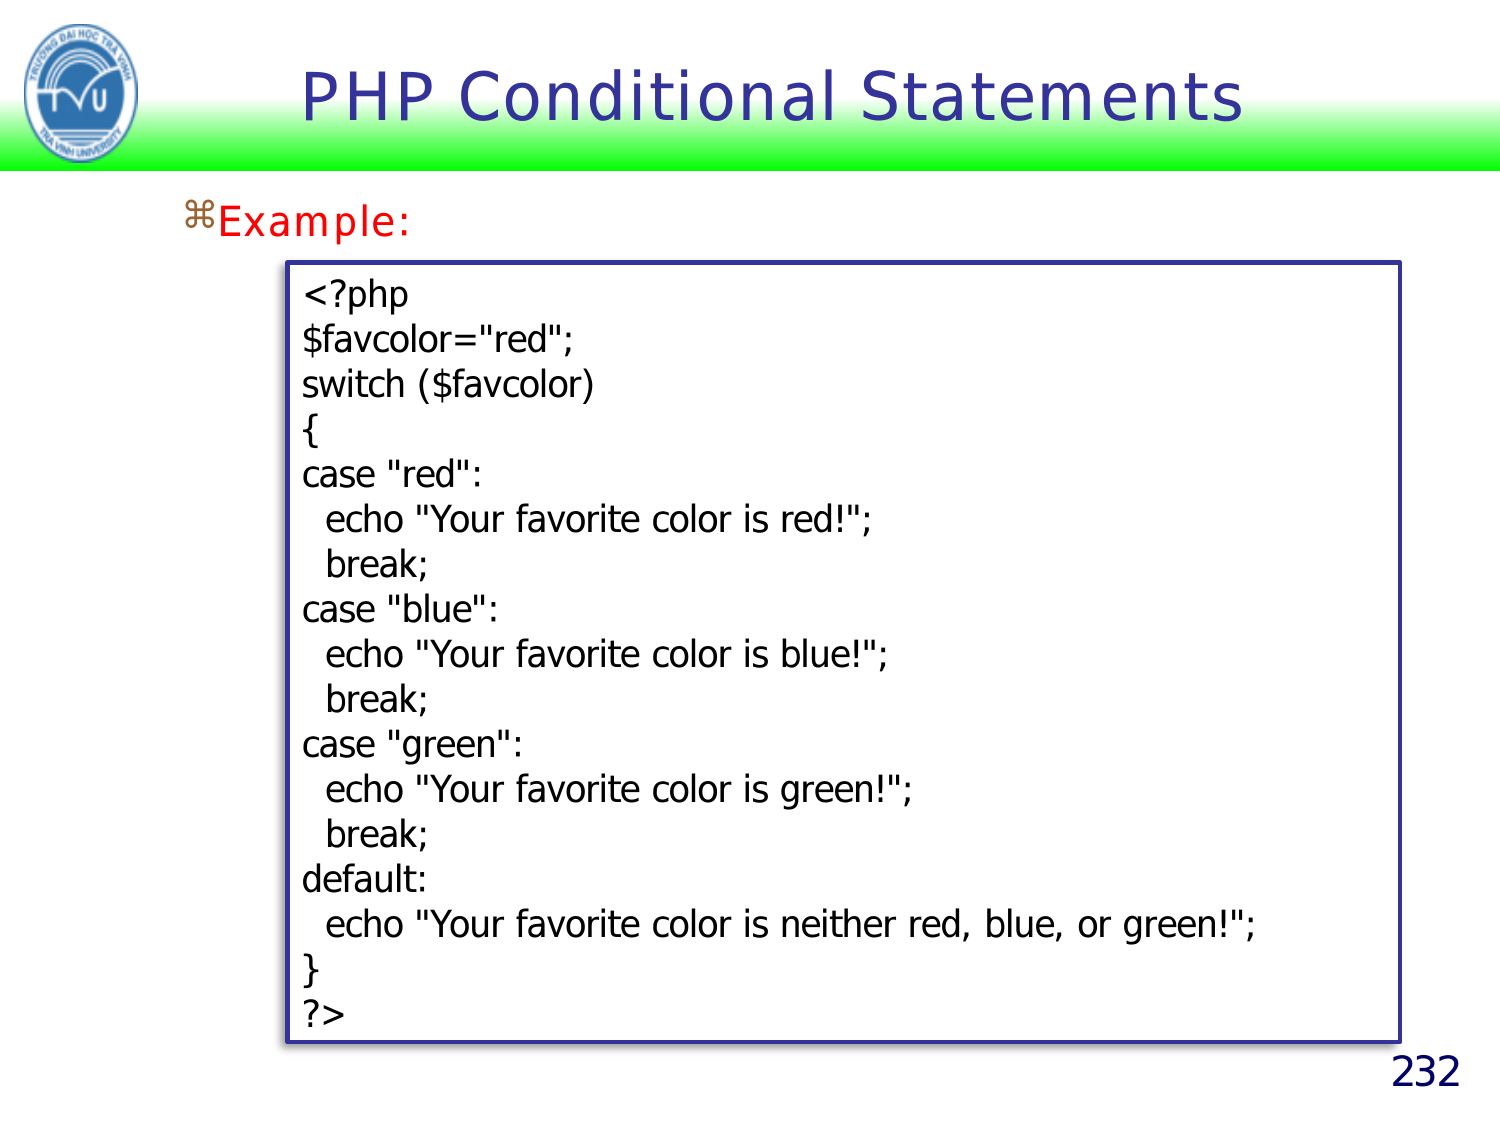

# PHP Conditional Statements
Example:
<?php
$favcolor="red";
switch ($favcolor)
{
case "red":
  echo "Your favorite color is red!";
  break;
case "blue":
  echo "Your favorite color is blue!";
  break;
case "green":
  echo "Your favorite color is green!";
  break;
default:
  echo "Your favorite color is neither red, blue, or green!";
}
?>
232